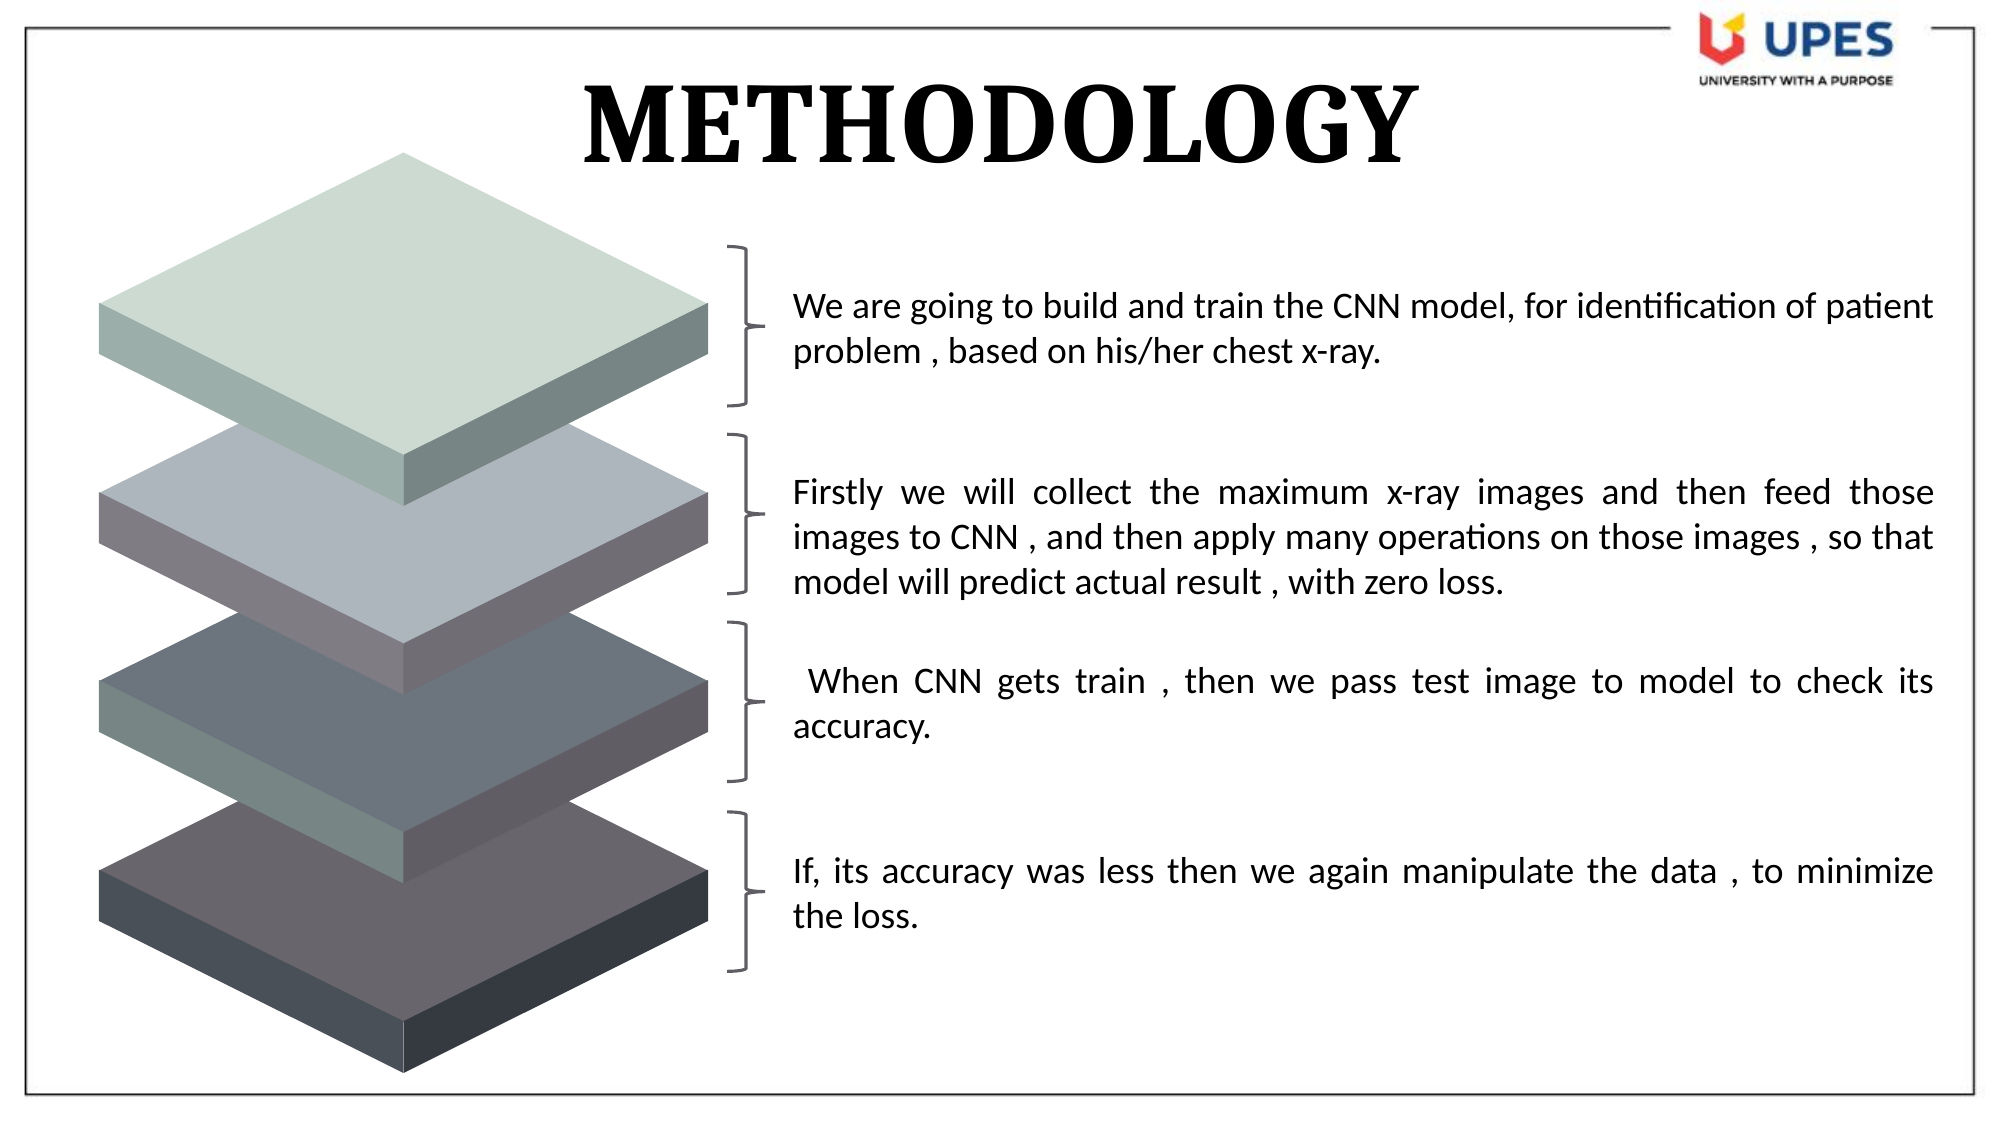

METHODOLOGY

We are going to build and train the CNN model, for identification of patient problem , based on his/her chest x-ray.

Firstly we will collect the maximum x-ray images and then feed those images to CNN , and then apply many operations on those images , so that model will predict actual result , with zero loss.

 When CNN gets train , then we pass test image to model to check its accuracy.

If, its accuracy was less then we again manipulate the data , to minimize the loss.